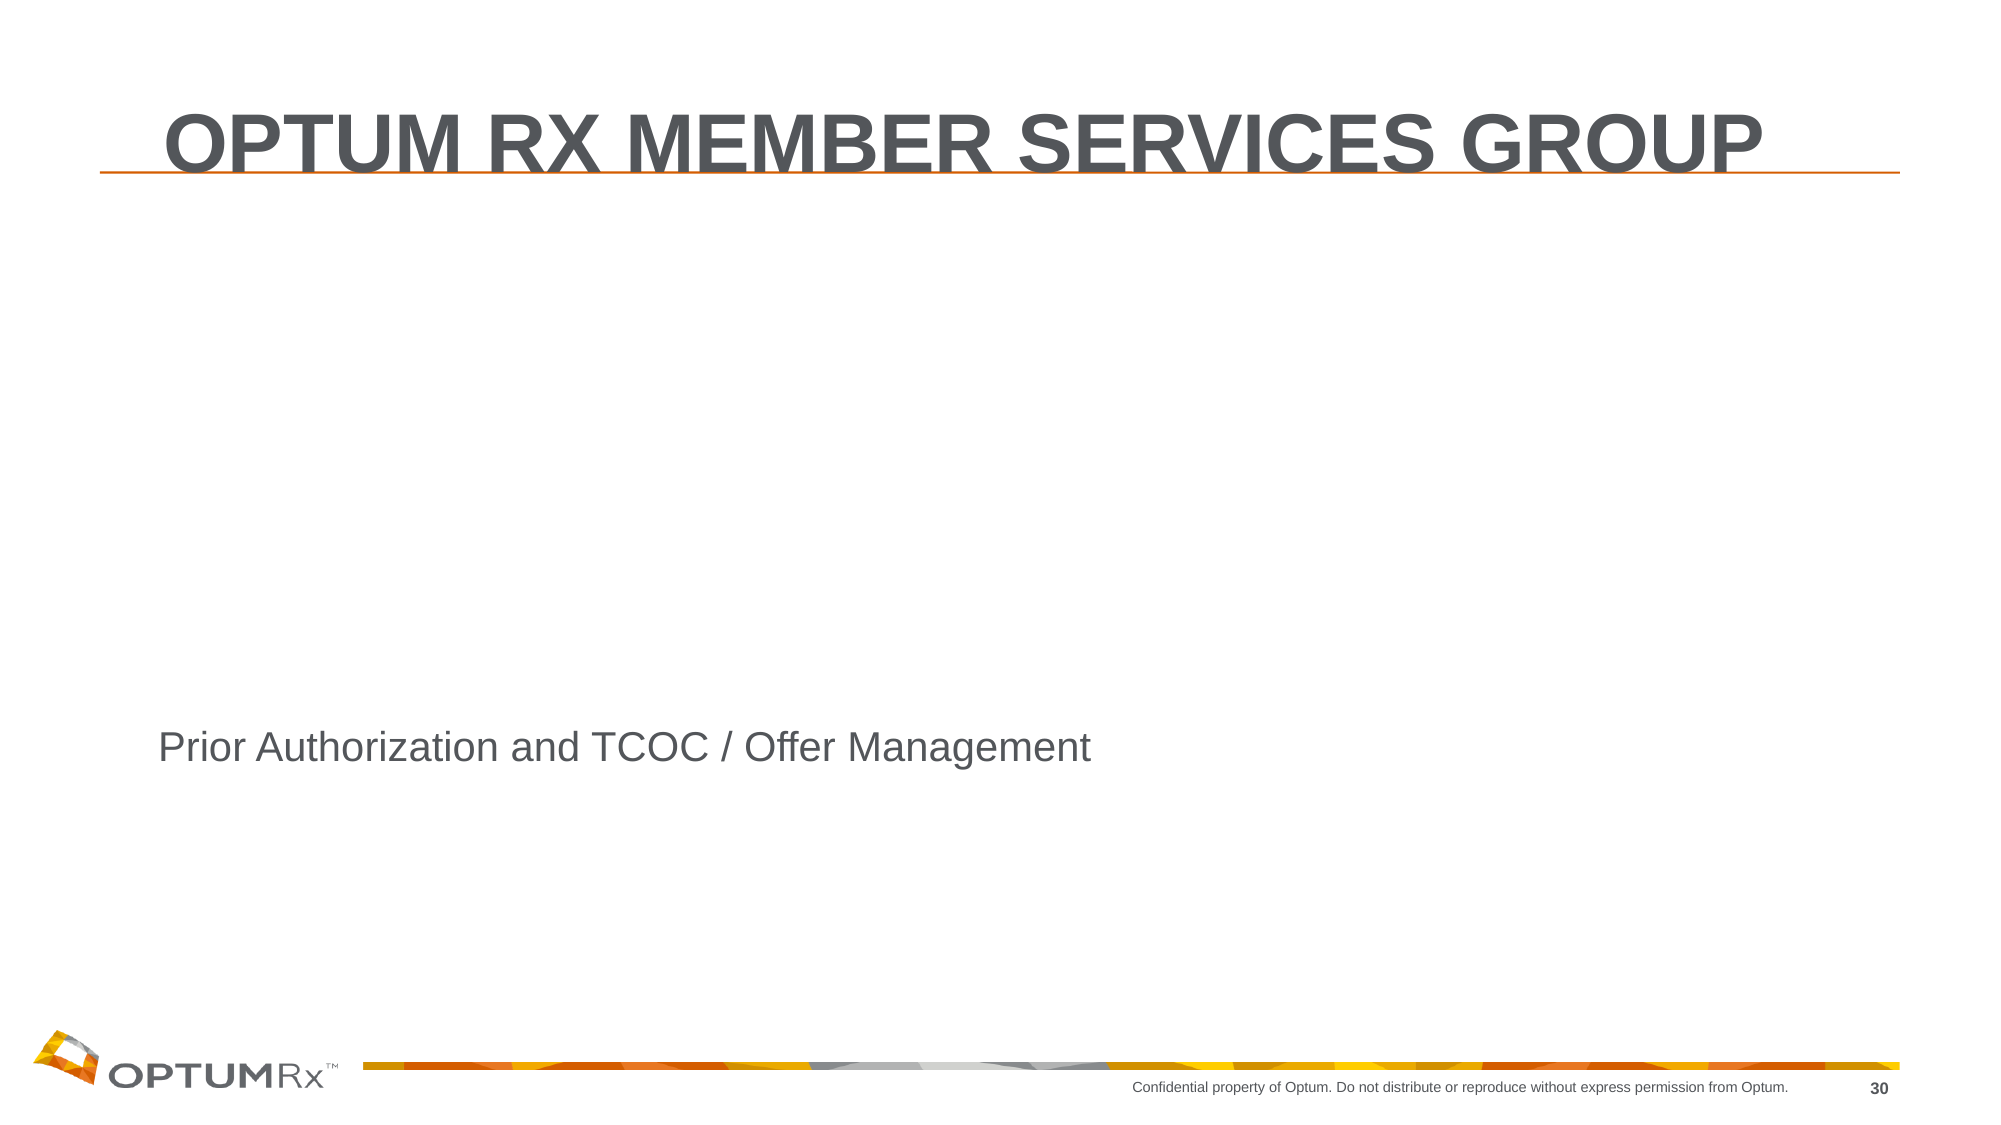

# Optum Rx member Services Group
Prior Authorization and TCOC / Offer Management